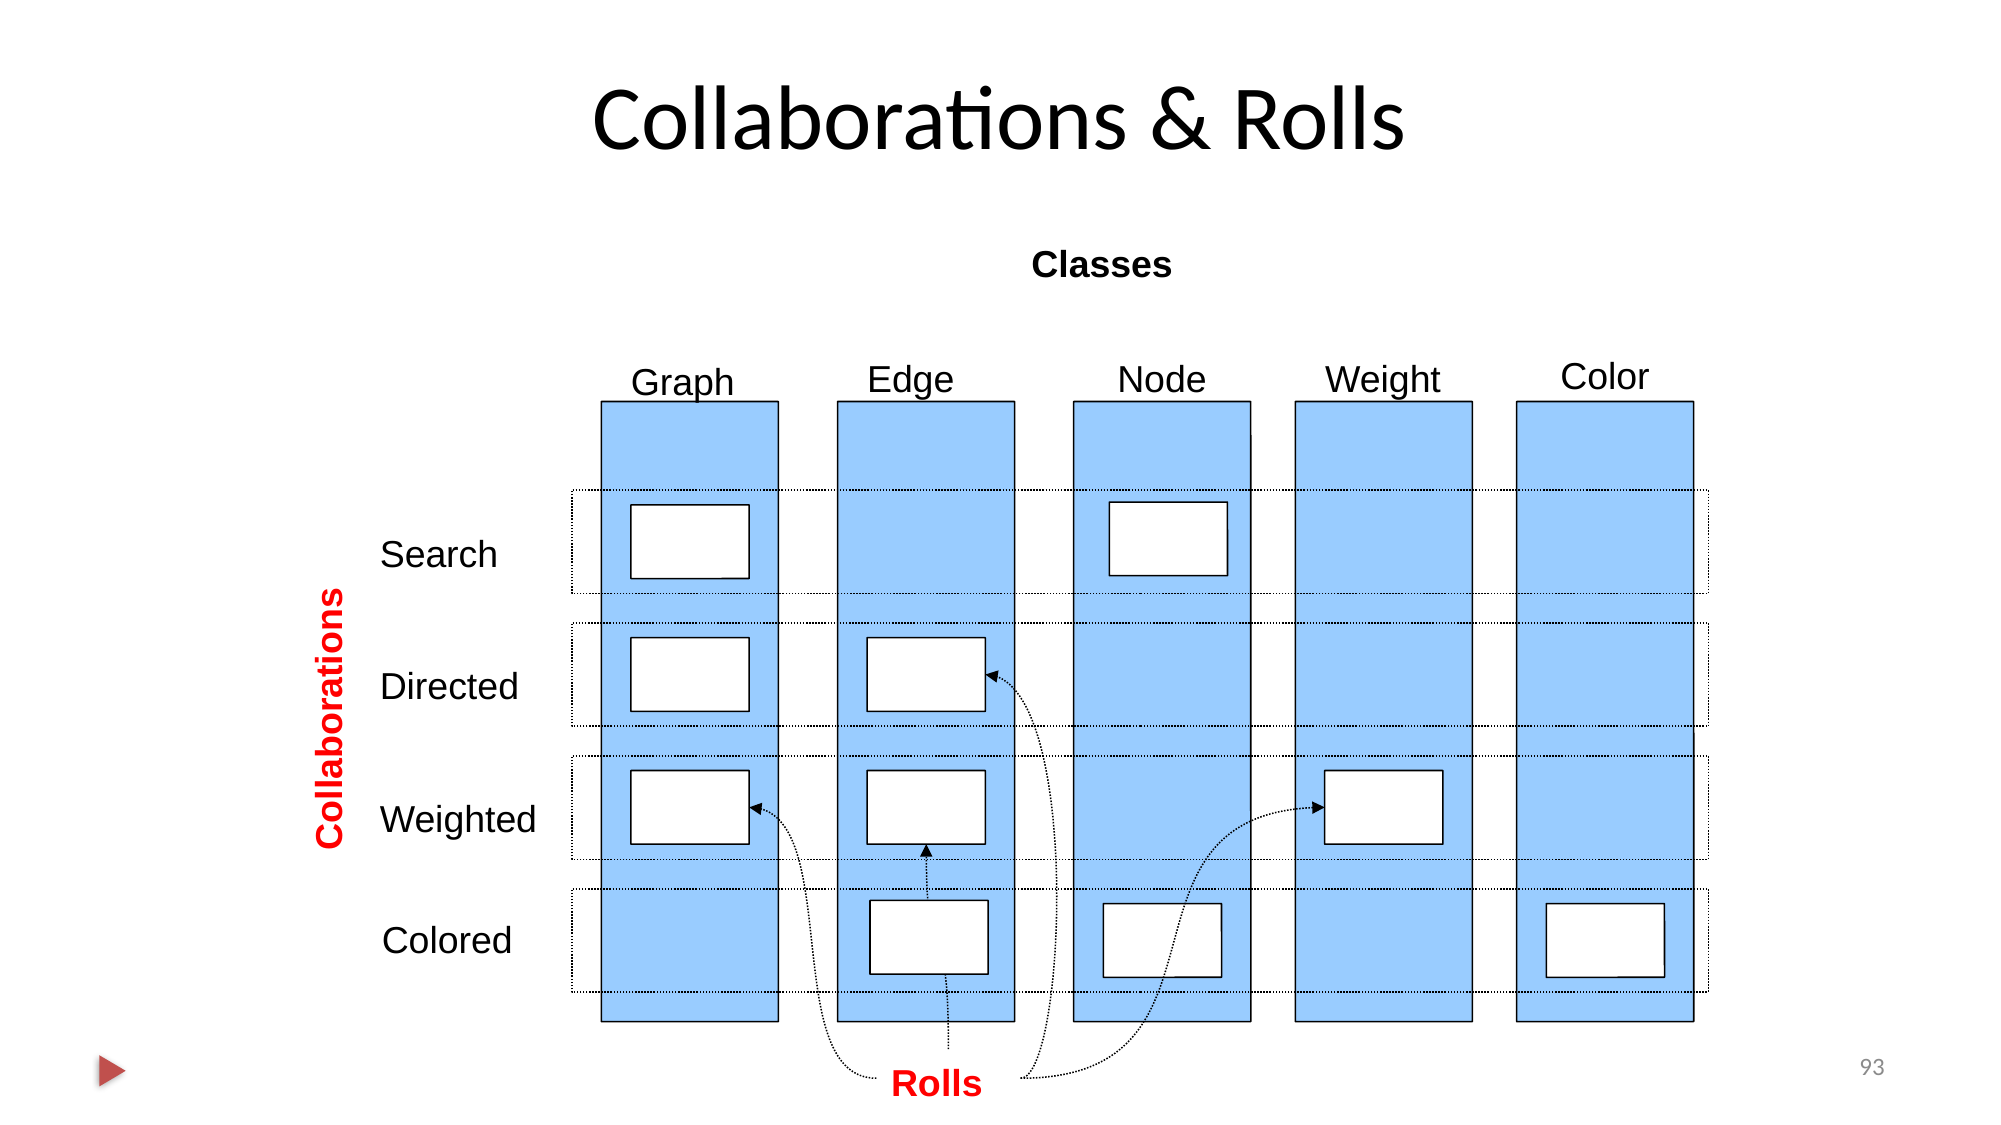

# Collaborations & Rolls
Classes
Color
Edge
Node
Weight
Graph

Search

Directed
Collaborations

Weighted

Colored
93
Rolls